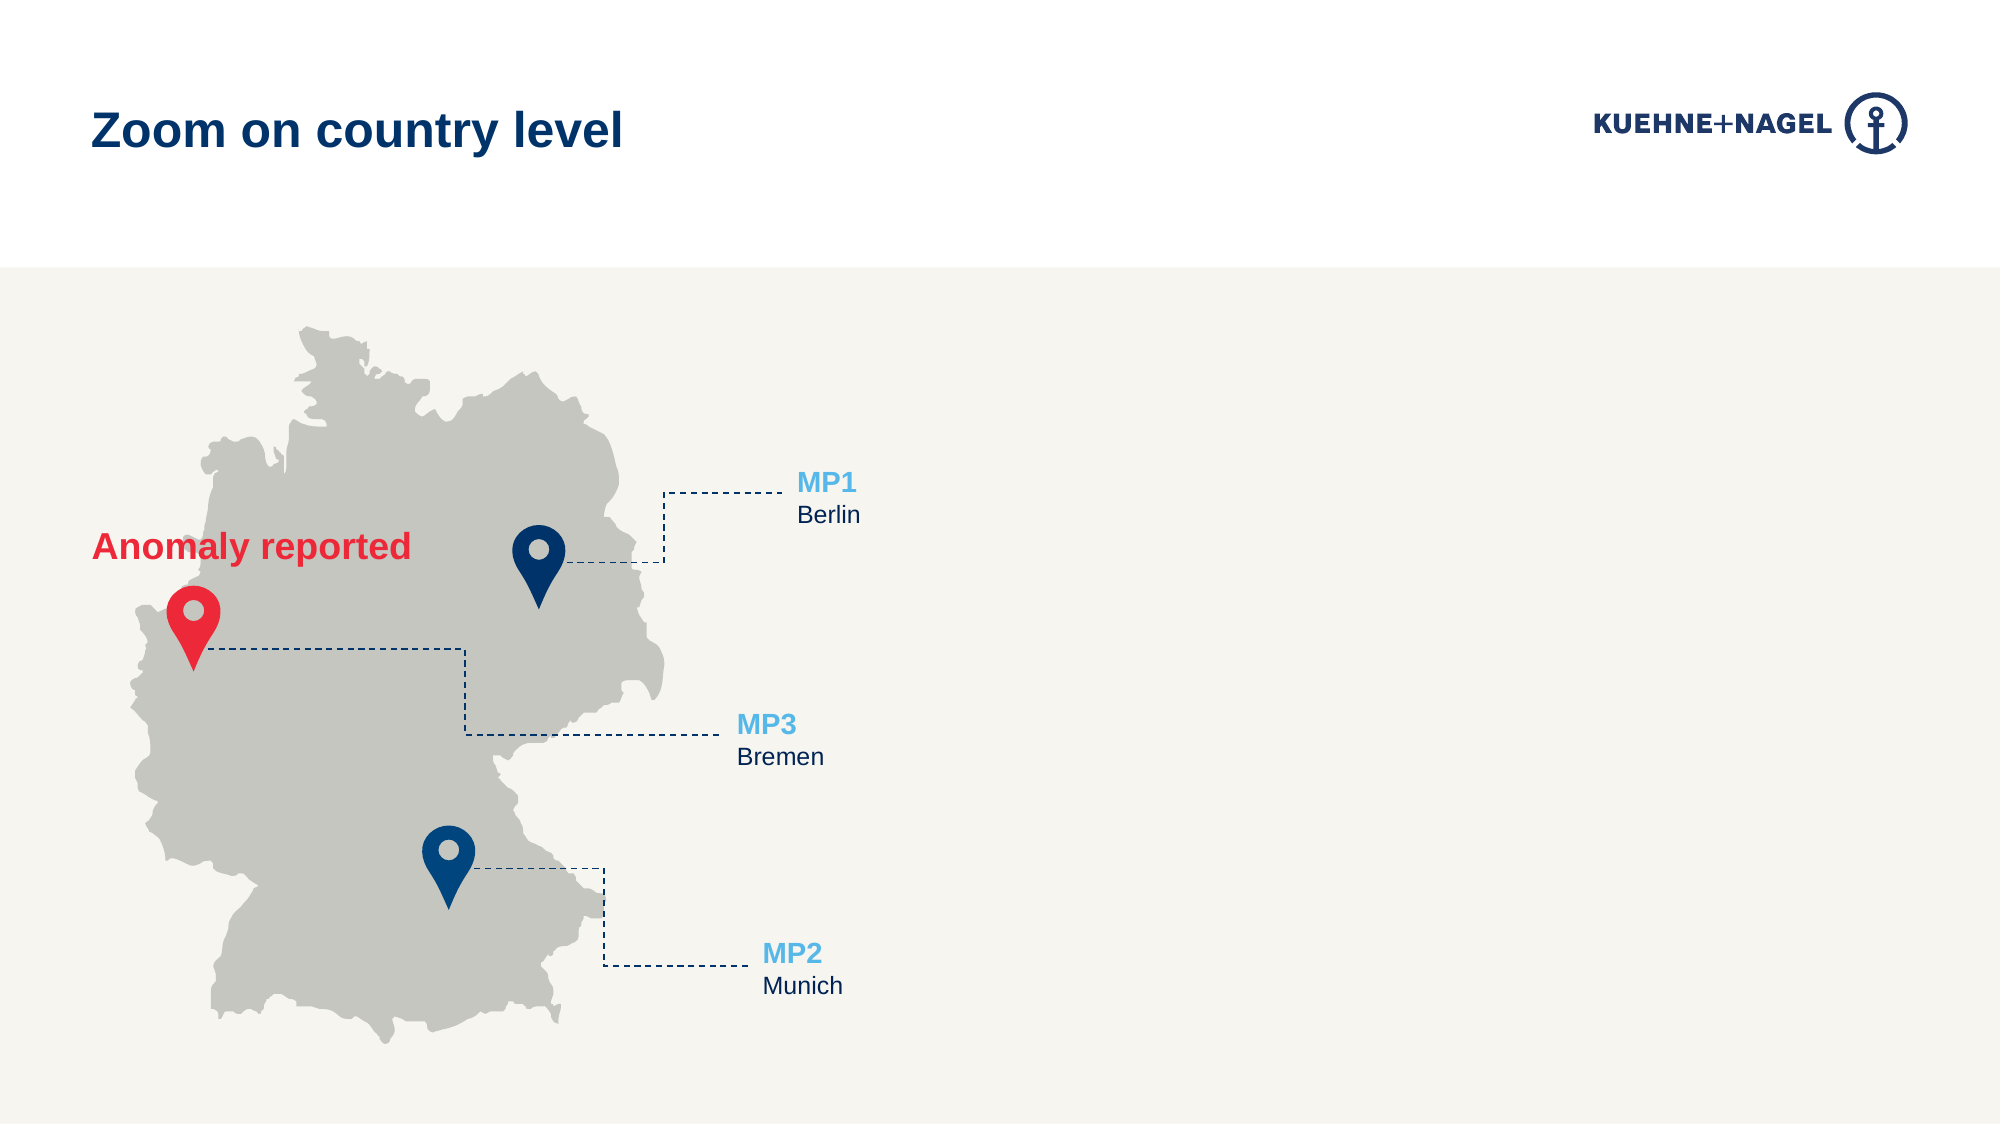

Zoom on country level

MP1
Berlin
Anomaly reported

MP3
Bremen

MP2
Munich